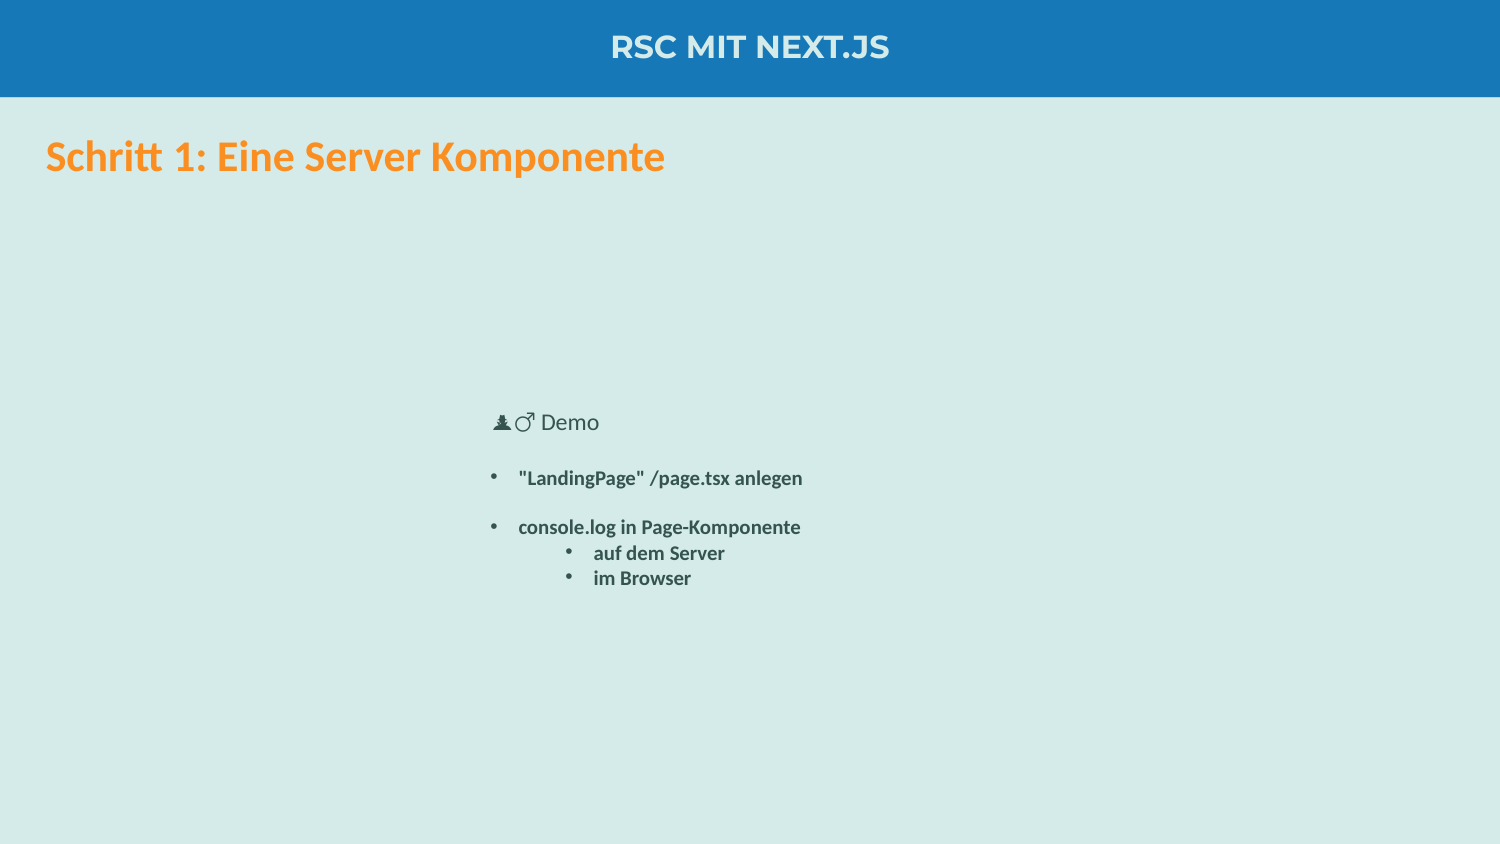

RSC mit Next.js
#
Schritt 1: Eine Server Komponente

🕵️‍♂️ Demo

"LandingPage" /page.tsx anlegen

console.log in Page-Komponente
auf dem Server
im Browser